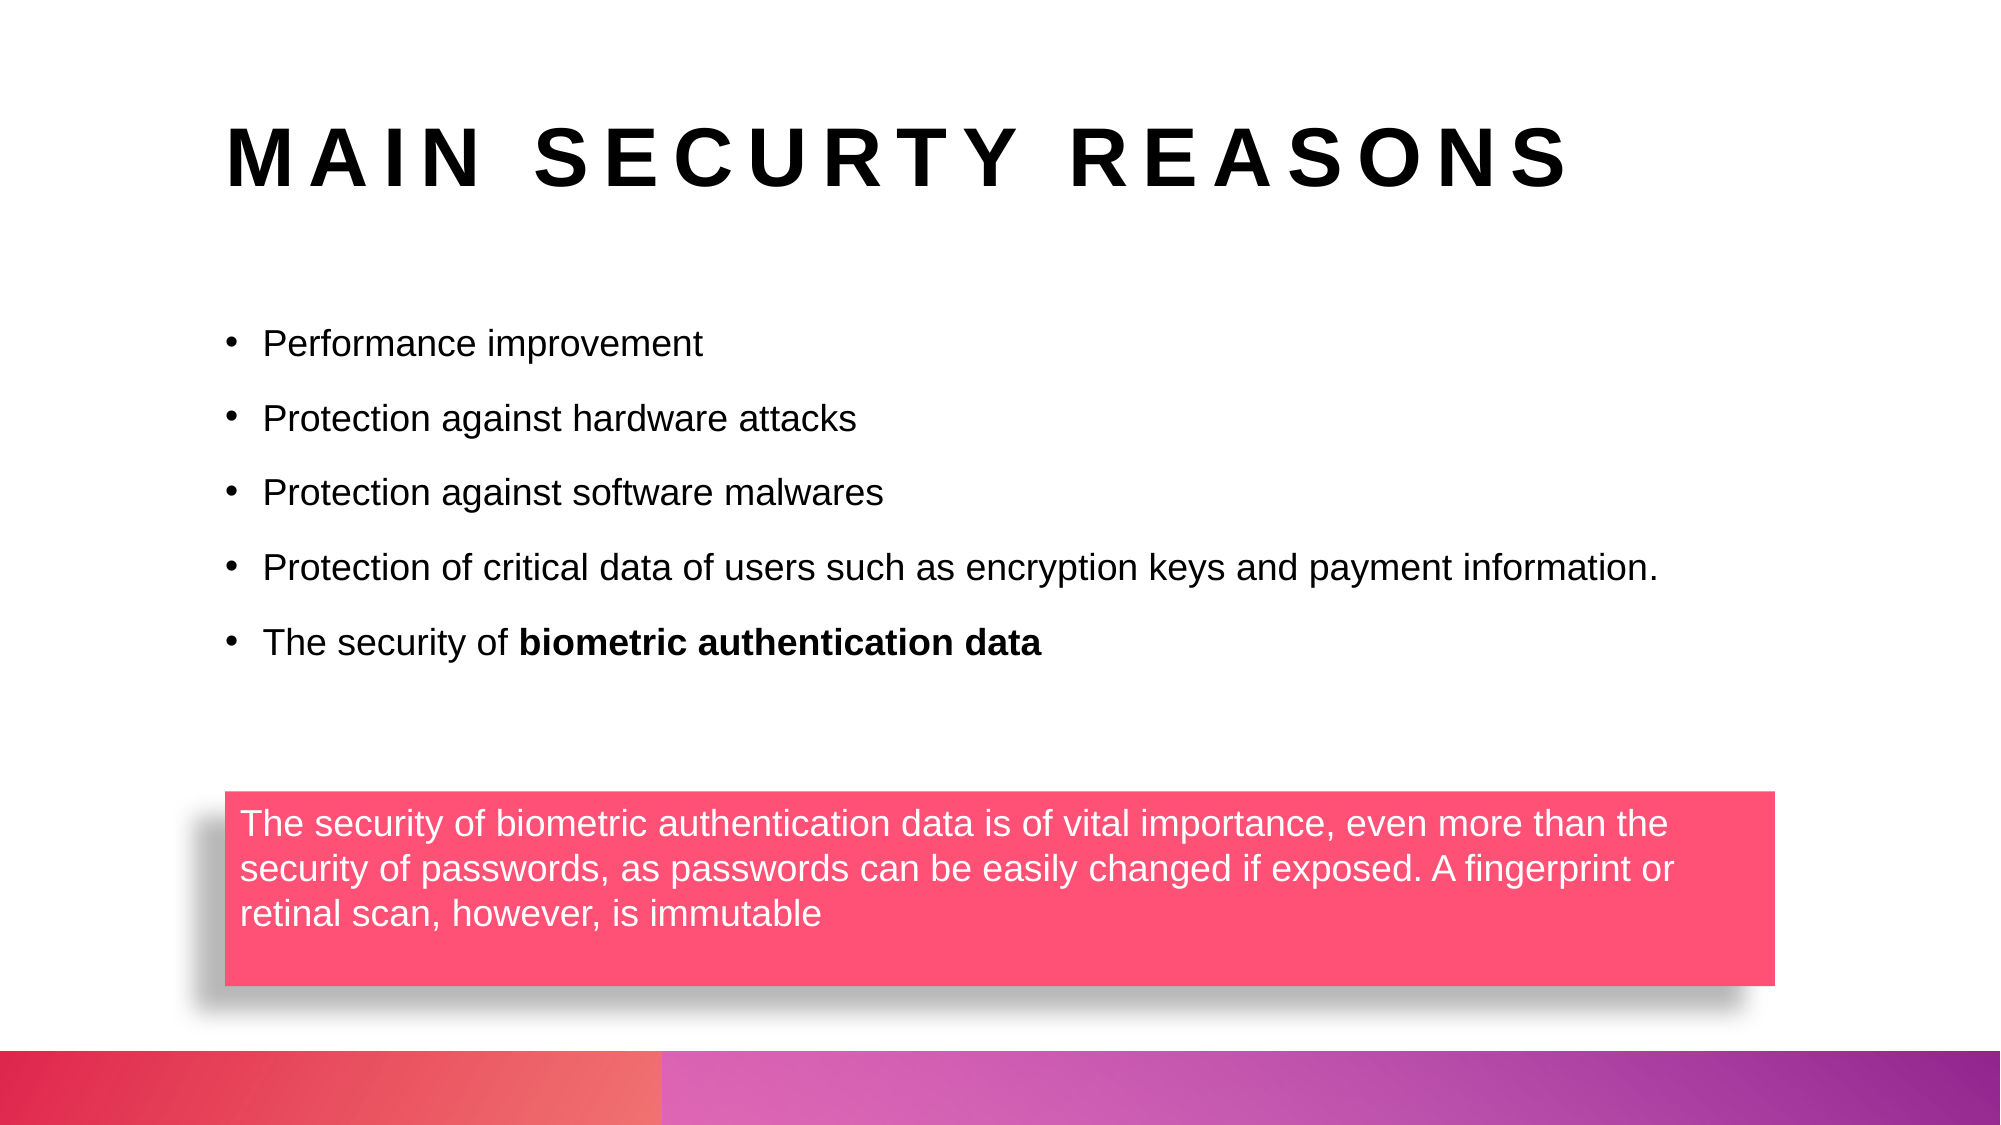

# Main securty reasons
Performance improvement
Protection against hardware attacks
Protection against software malwares
Protection of critical data of users such as encryption keys and payment information.
The security of biometric authentication data

The security of biometric authentication data is of vital importance, even more than the security of passwords, as passwords can be easily changed if exposed. A fingerprint or retinal scan, however, is immutable